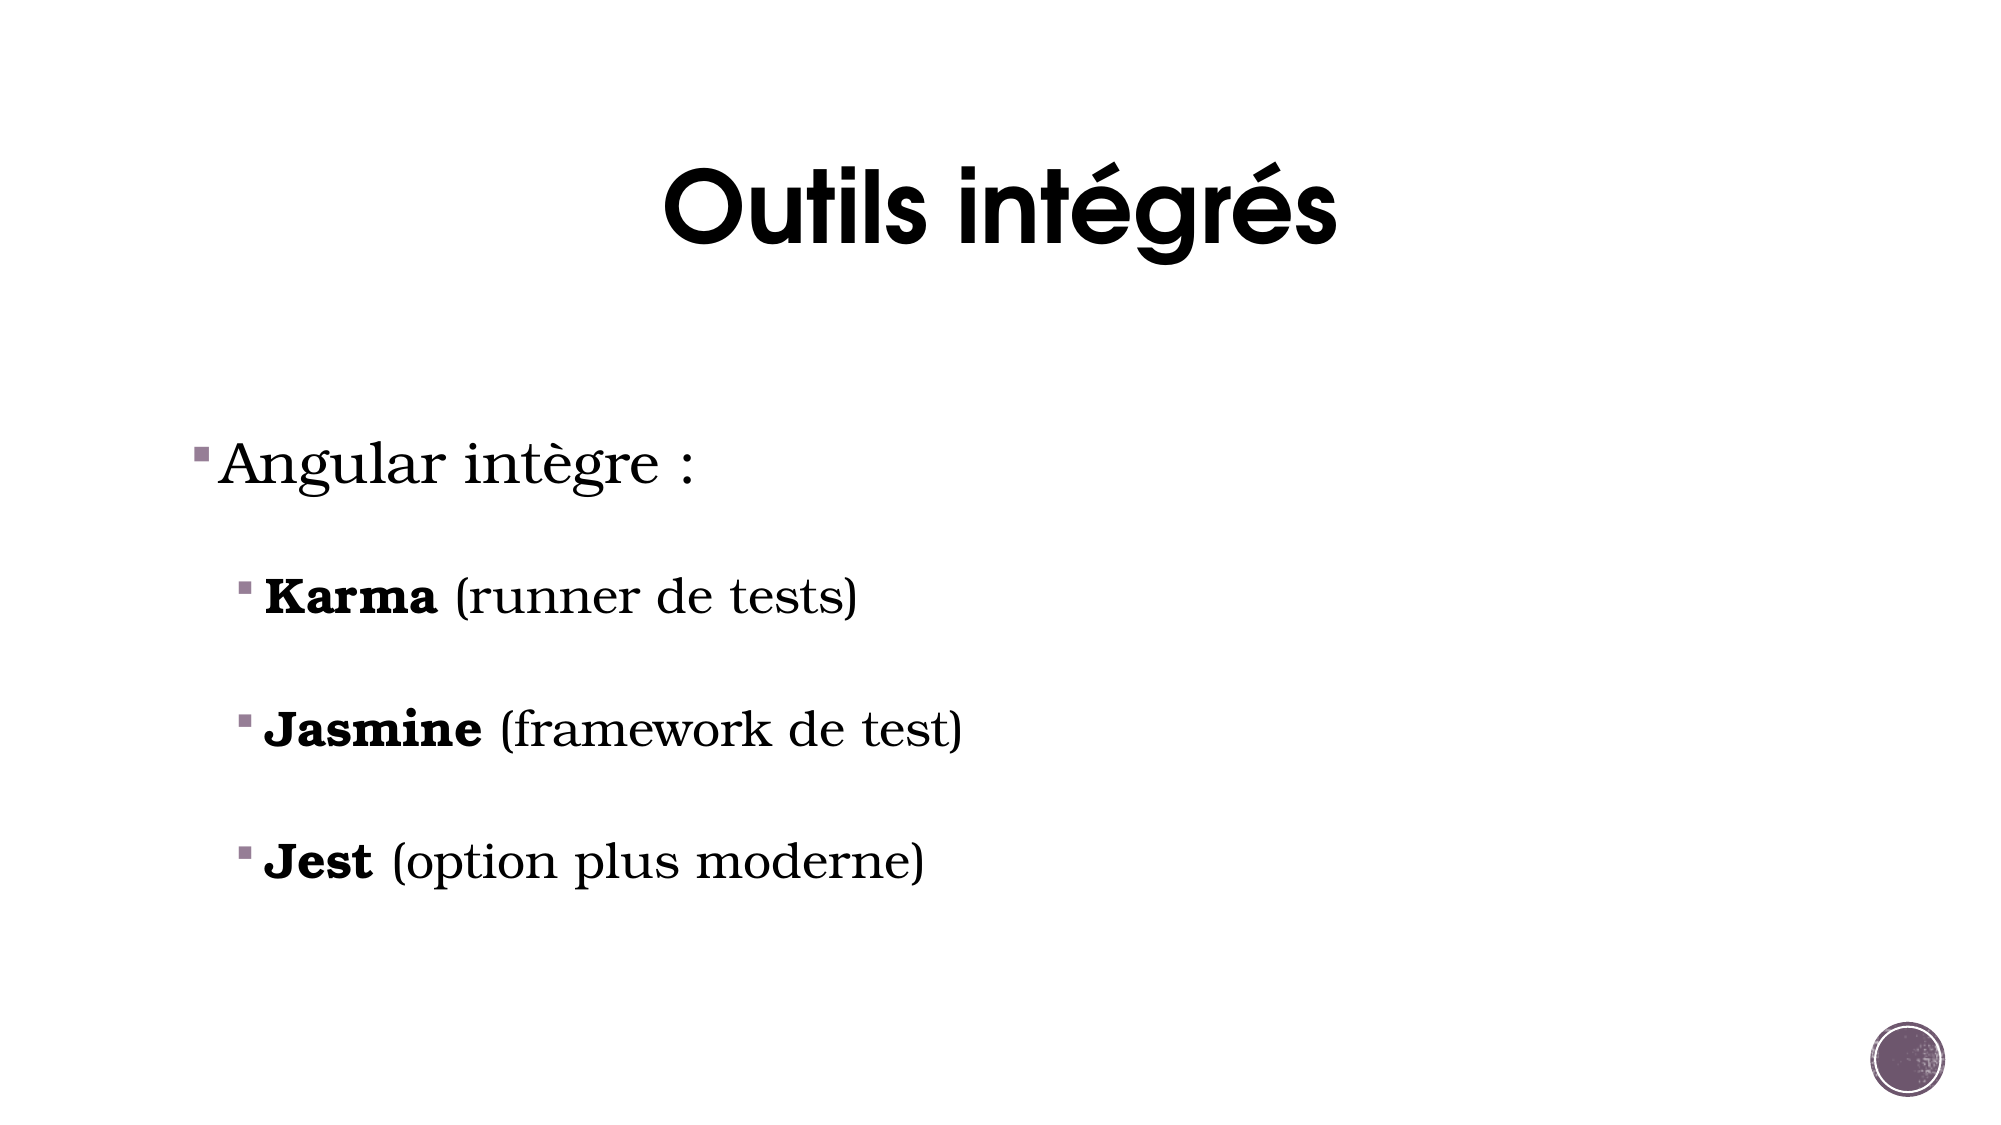

# Outils intégrés
Angular intègre :
Karma (runner de tests)
Jasmine (framework de test)
Jest (option plus moderne)